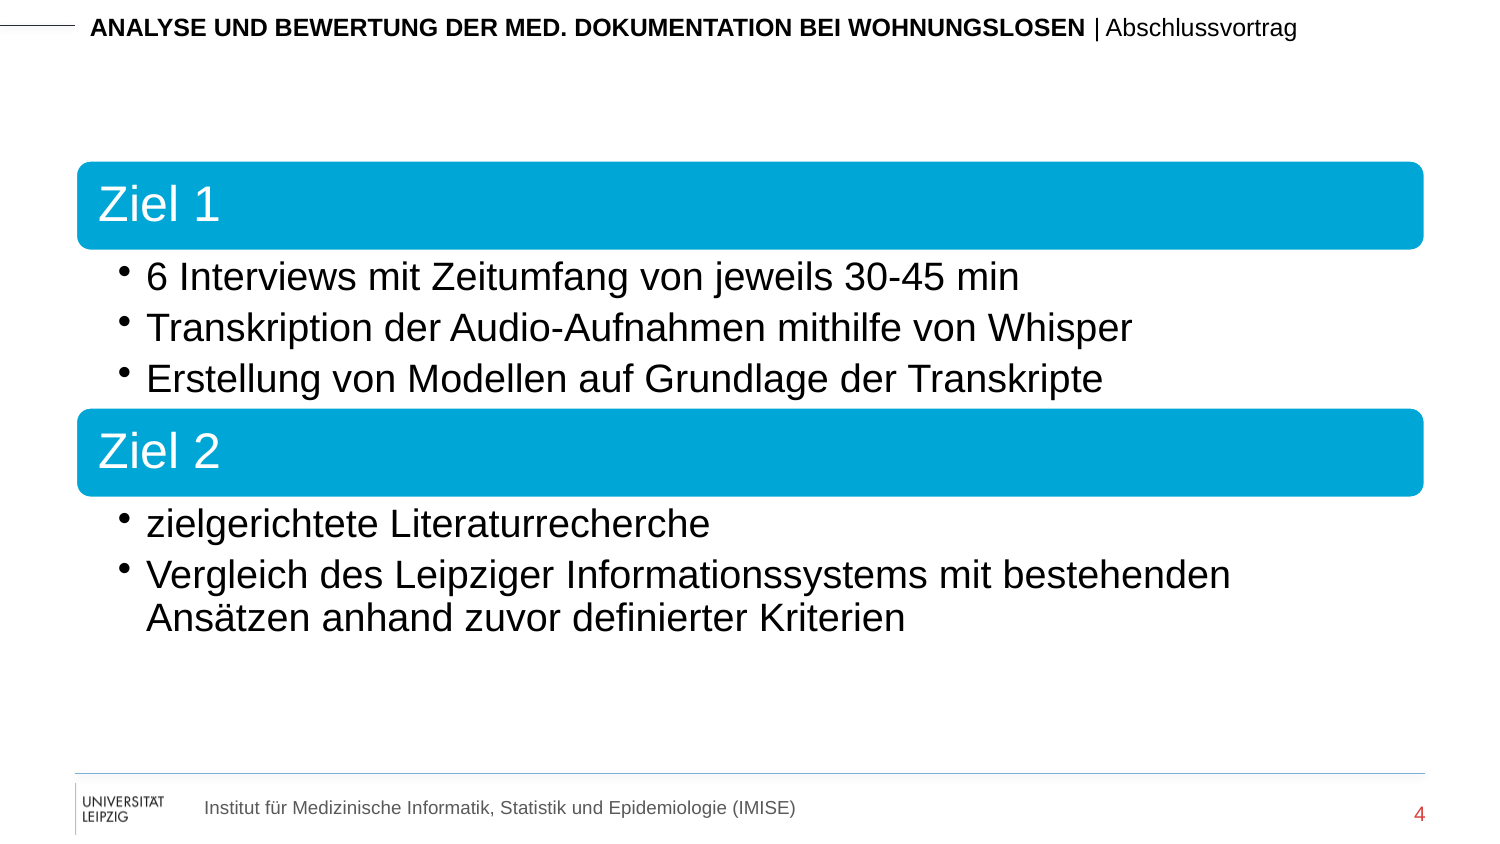

Ziel 1
6 Interviews mit Zeitumfang von jeweils 30-45 min
Transkription der Audio-Aufnahmen mithilfe von Whisper
Erstellung von Modellen auf Grundlage der Transkripte
Ziel 2
zielgerichtete Literaturrecherche
Vergleich des Leipziger Informationssystems mit bestehenden Ansätzen anhand zuvor definierter Kriterien
4